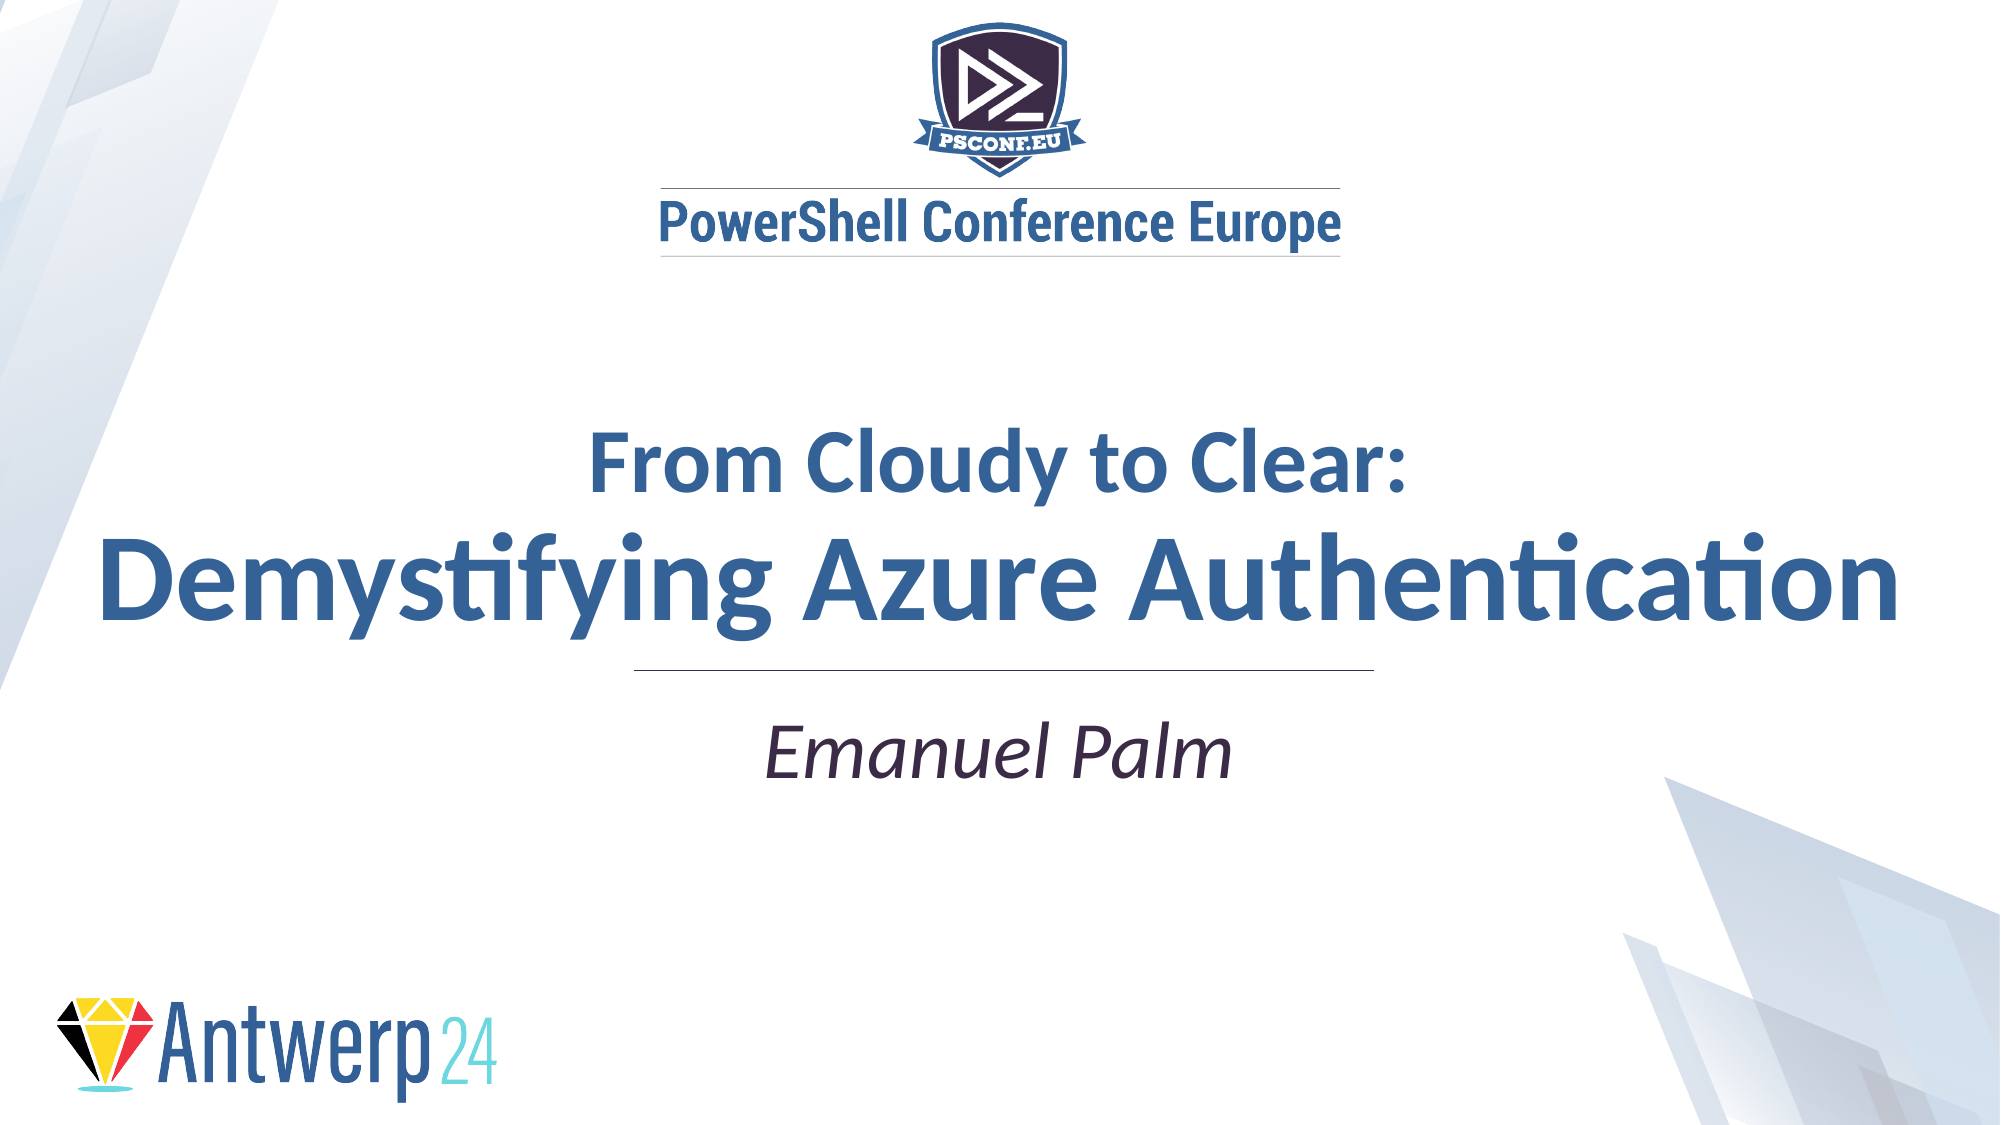

From Cloudy to Clear:
Demystifying Azure Authentication
Emanuel Palm